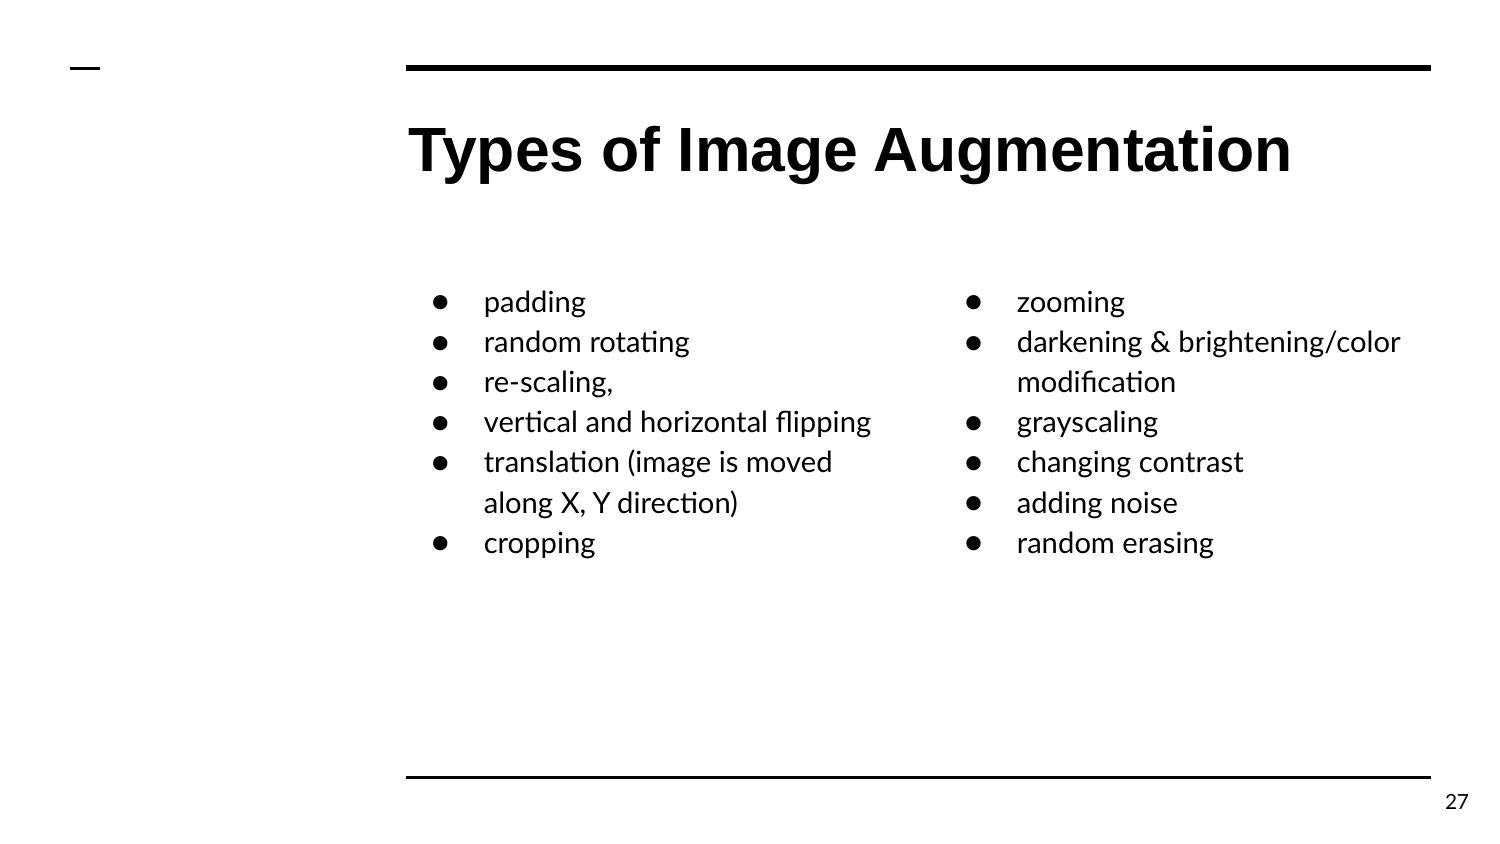

# Types of Image Augmentation
padding
random rotating
re-scaling,
vertical and horizontal flipping
translation (image is moved along X, Y direction)
cropping
zooming
darkening & brightening/color modification
grayscaling
changing contrast
adding noise
random erasing
27